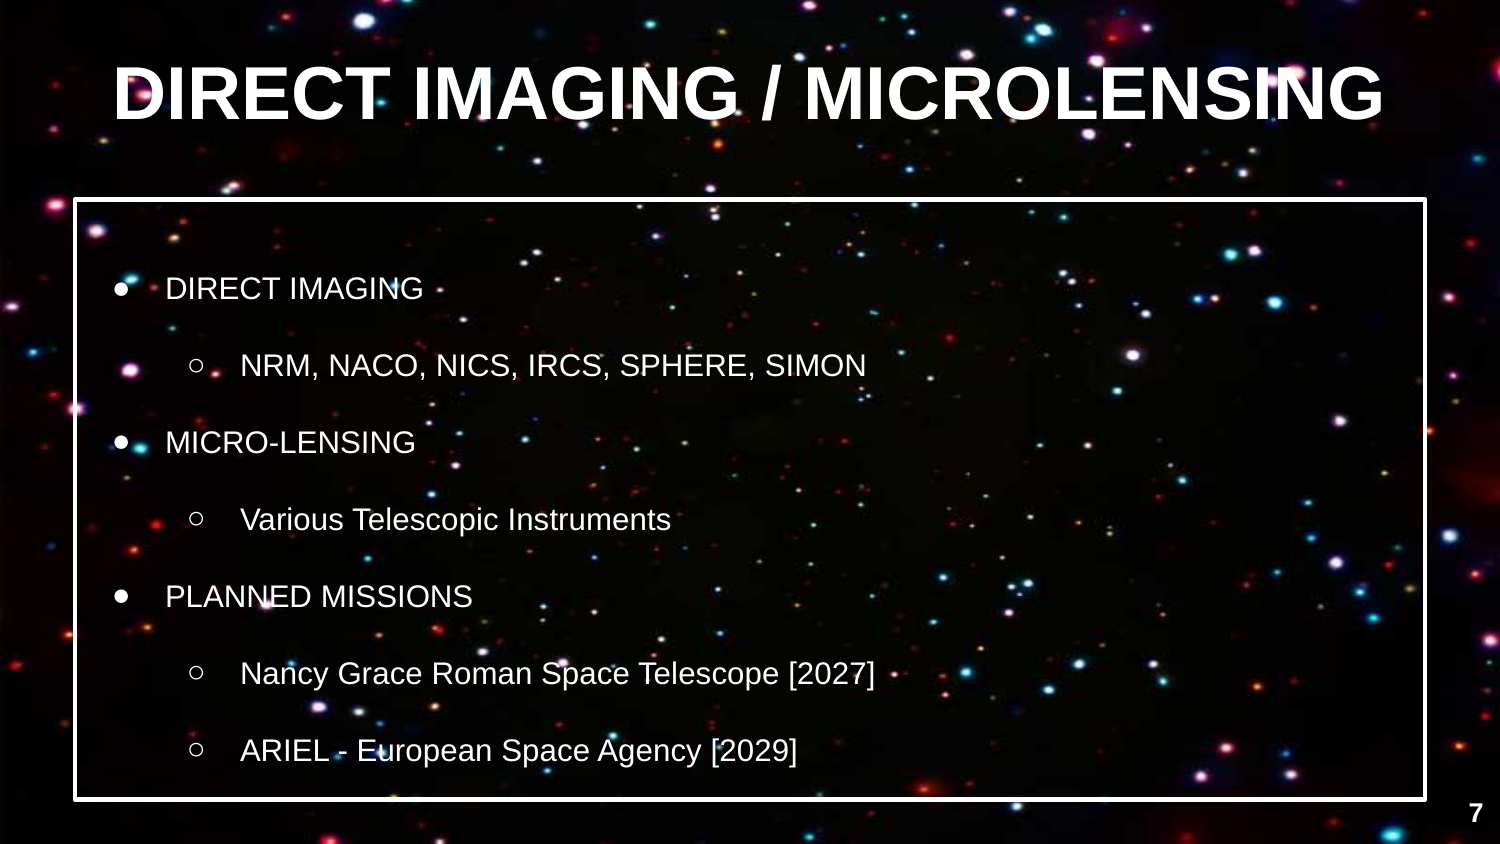

# DIRECT IMAGING / MICROLENSING
DIRECT IMAGING
NRM, NACO, NICS, IRCS, SPHERE, SIMON
MICRO-LENSING
Various Telescopic Instruments
PLANNED MISSIONS
Nancy Grace Roman Space Telescope [2027]
ARIEL - European Space Agency [2029]
7